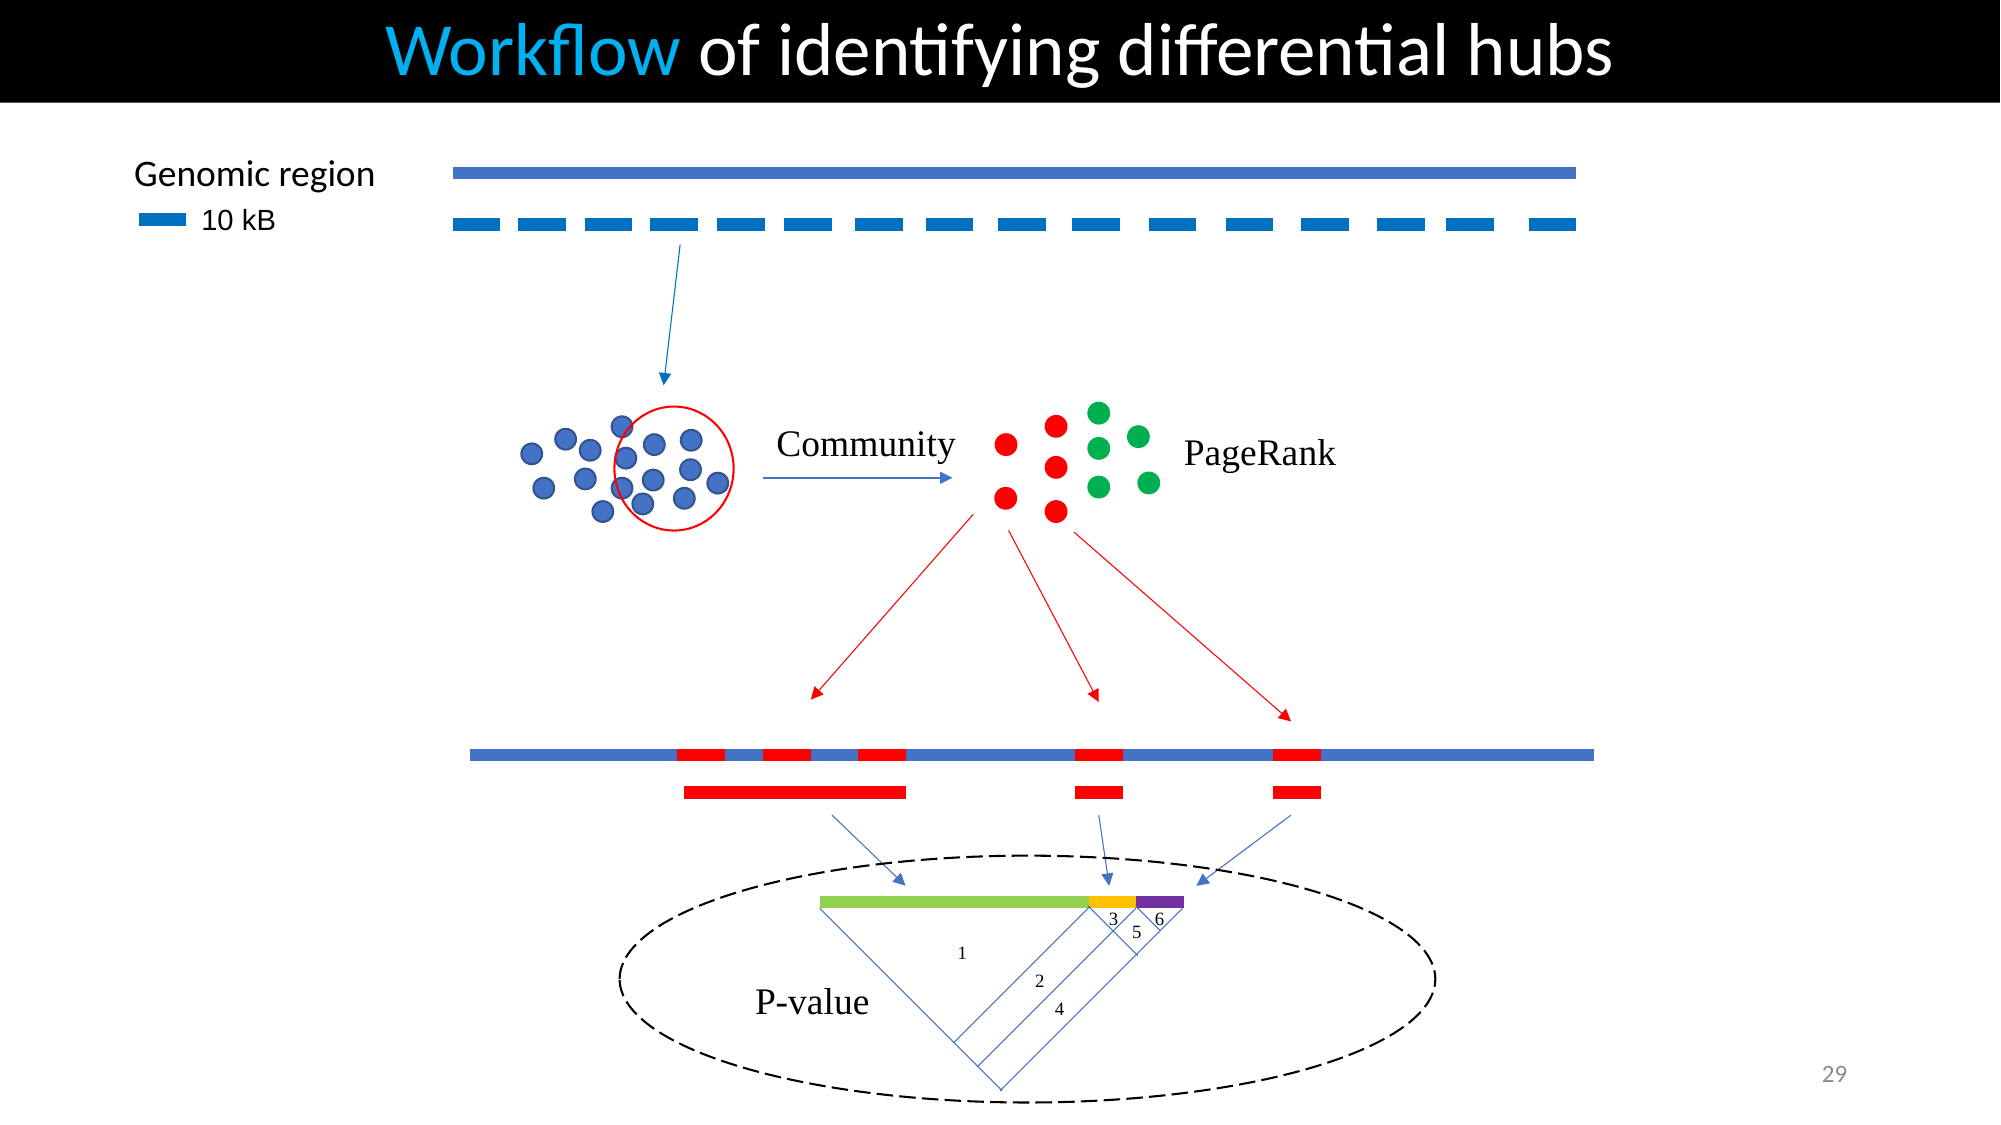

# Workflow of identifying differential hubs
Genomic region
10 kB

Community

PageRank

3
6
5
1
2
P-value
4
29